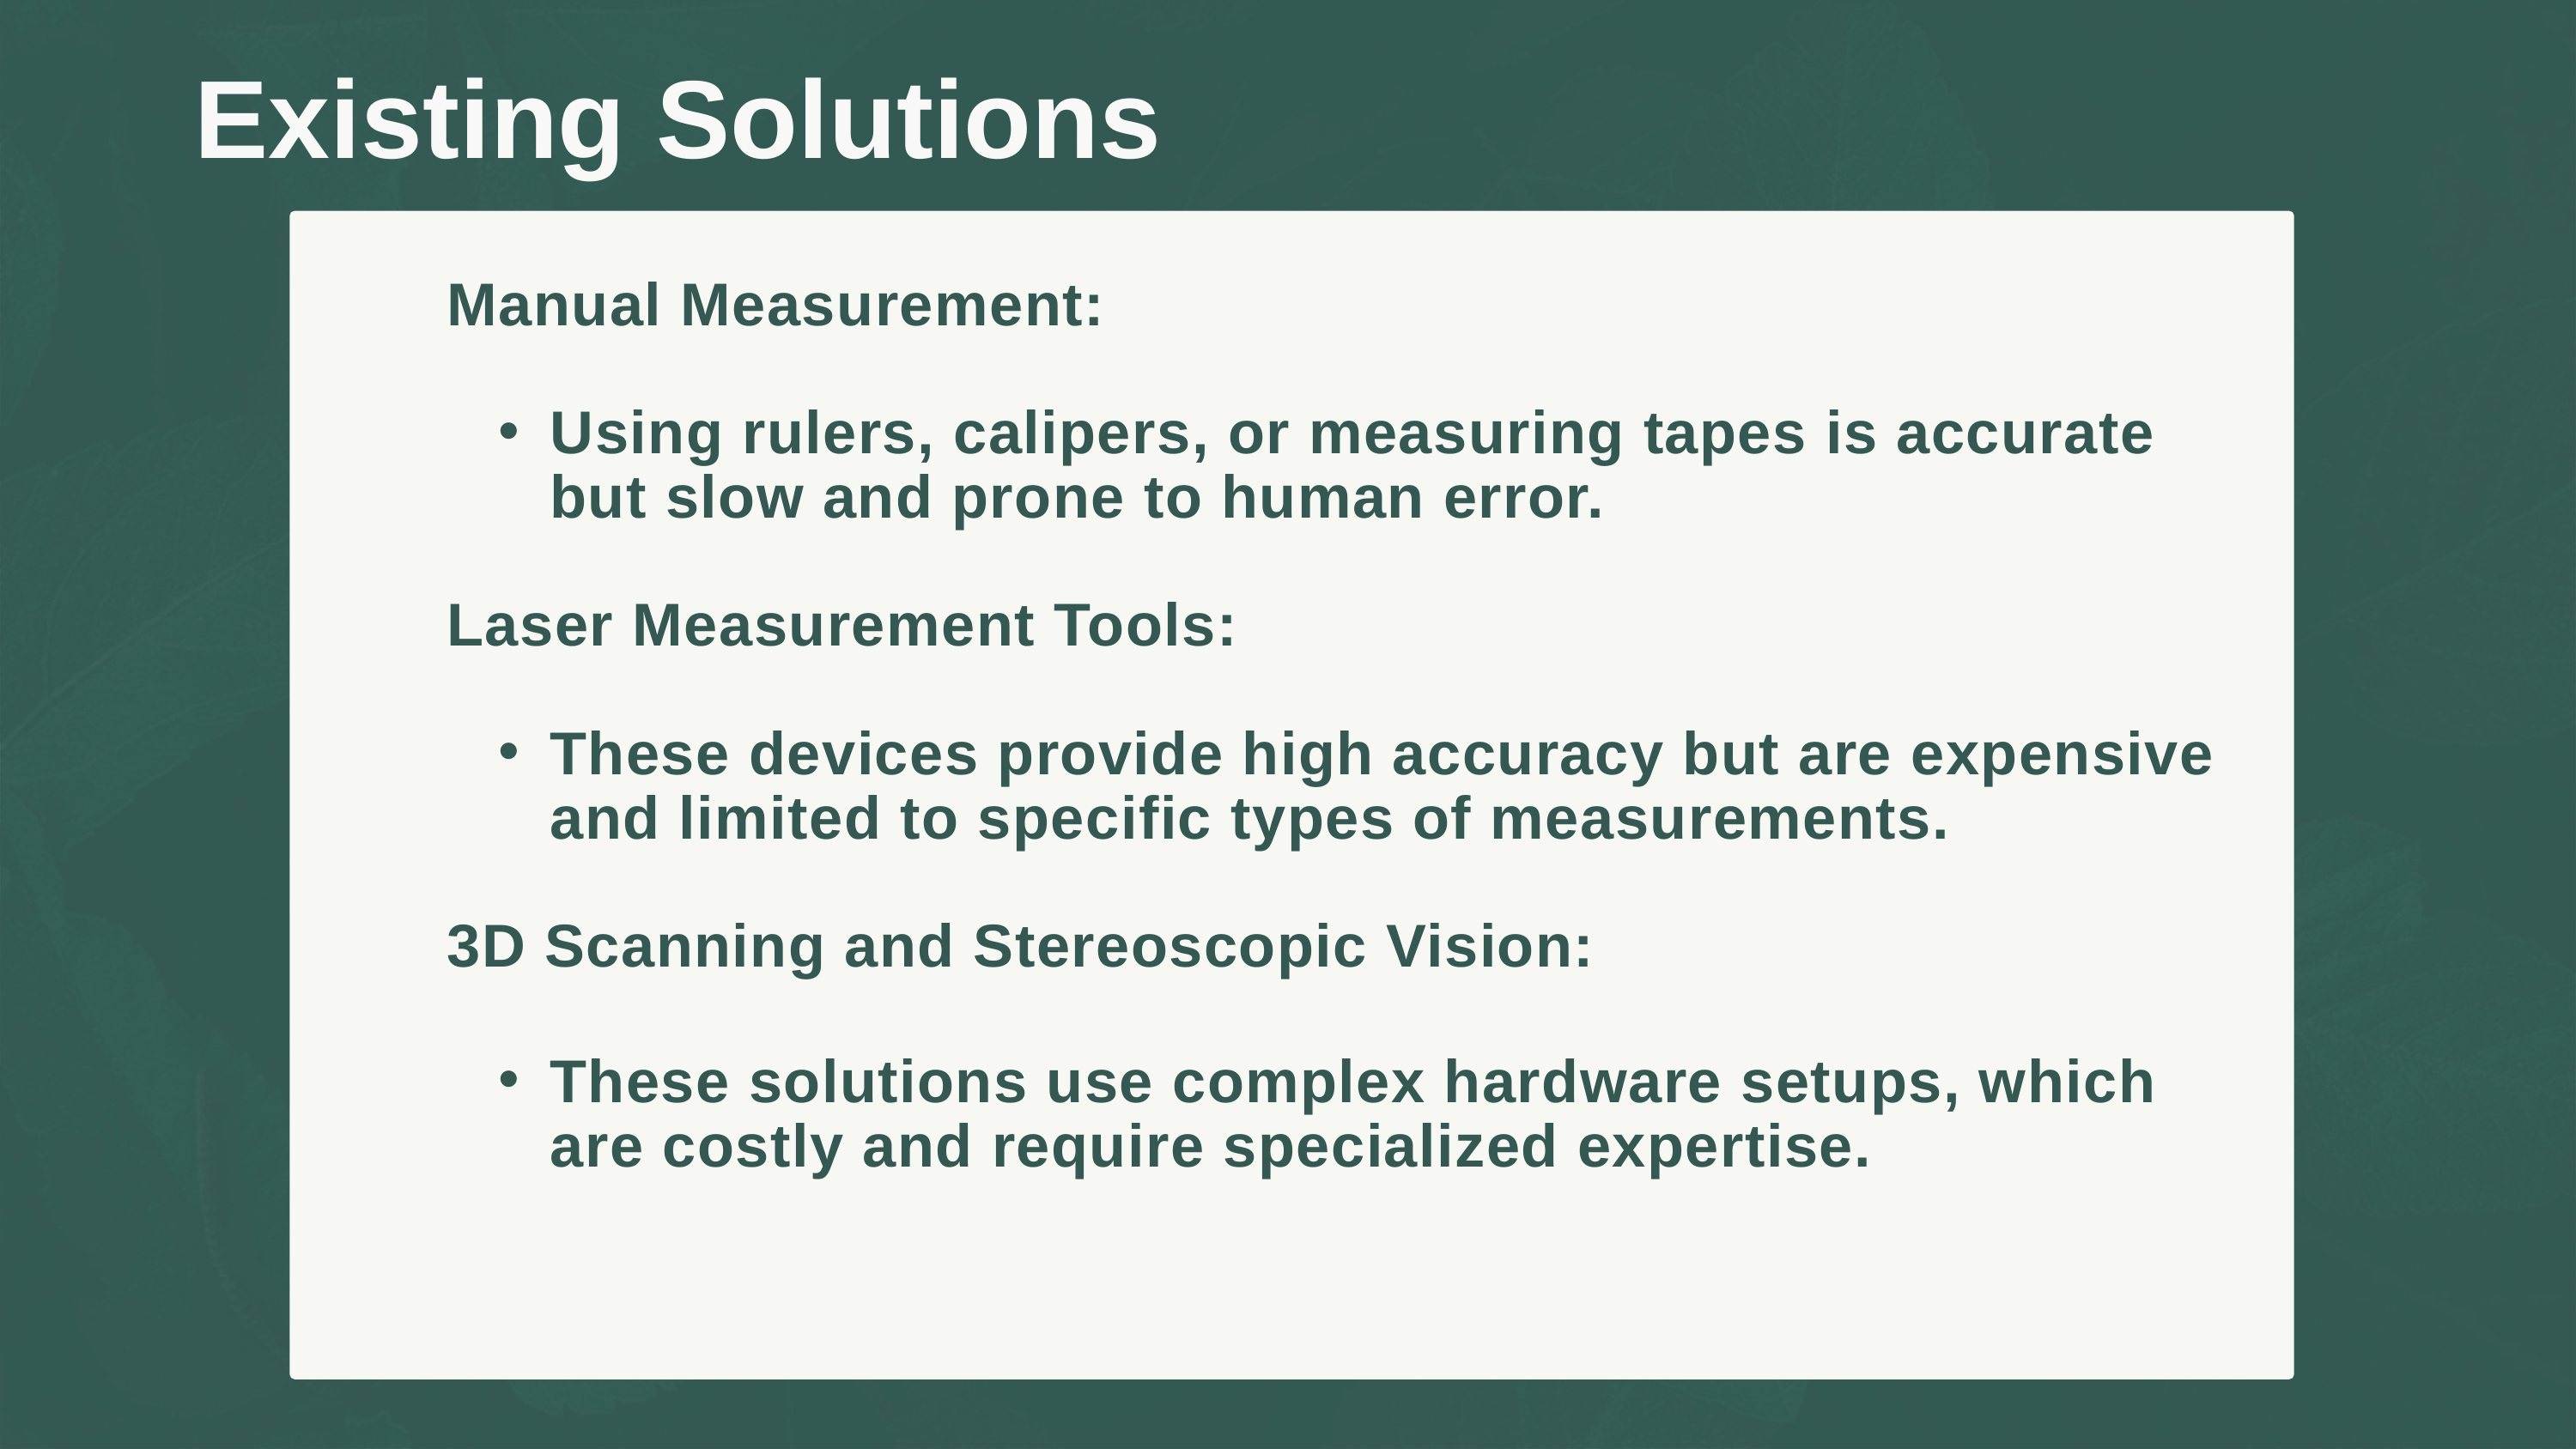

Existing Solutions

Manual Measurement:

Using rulers, calipers, or measuring tapes is accurate but slow and prone to human error.

Laser Measurement Tools:

These devices provide high accuracy but are expensive and limited to specific types of measurements.

3D Scanning and Stereoscopic Vision:

These solutions use complex hardware setups, which are costly and require specialized expertise.